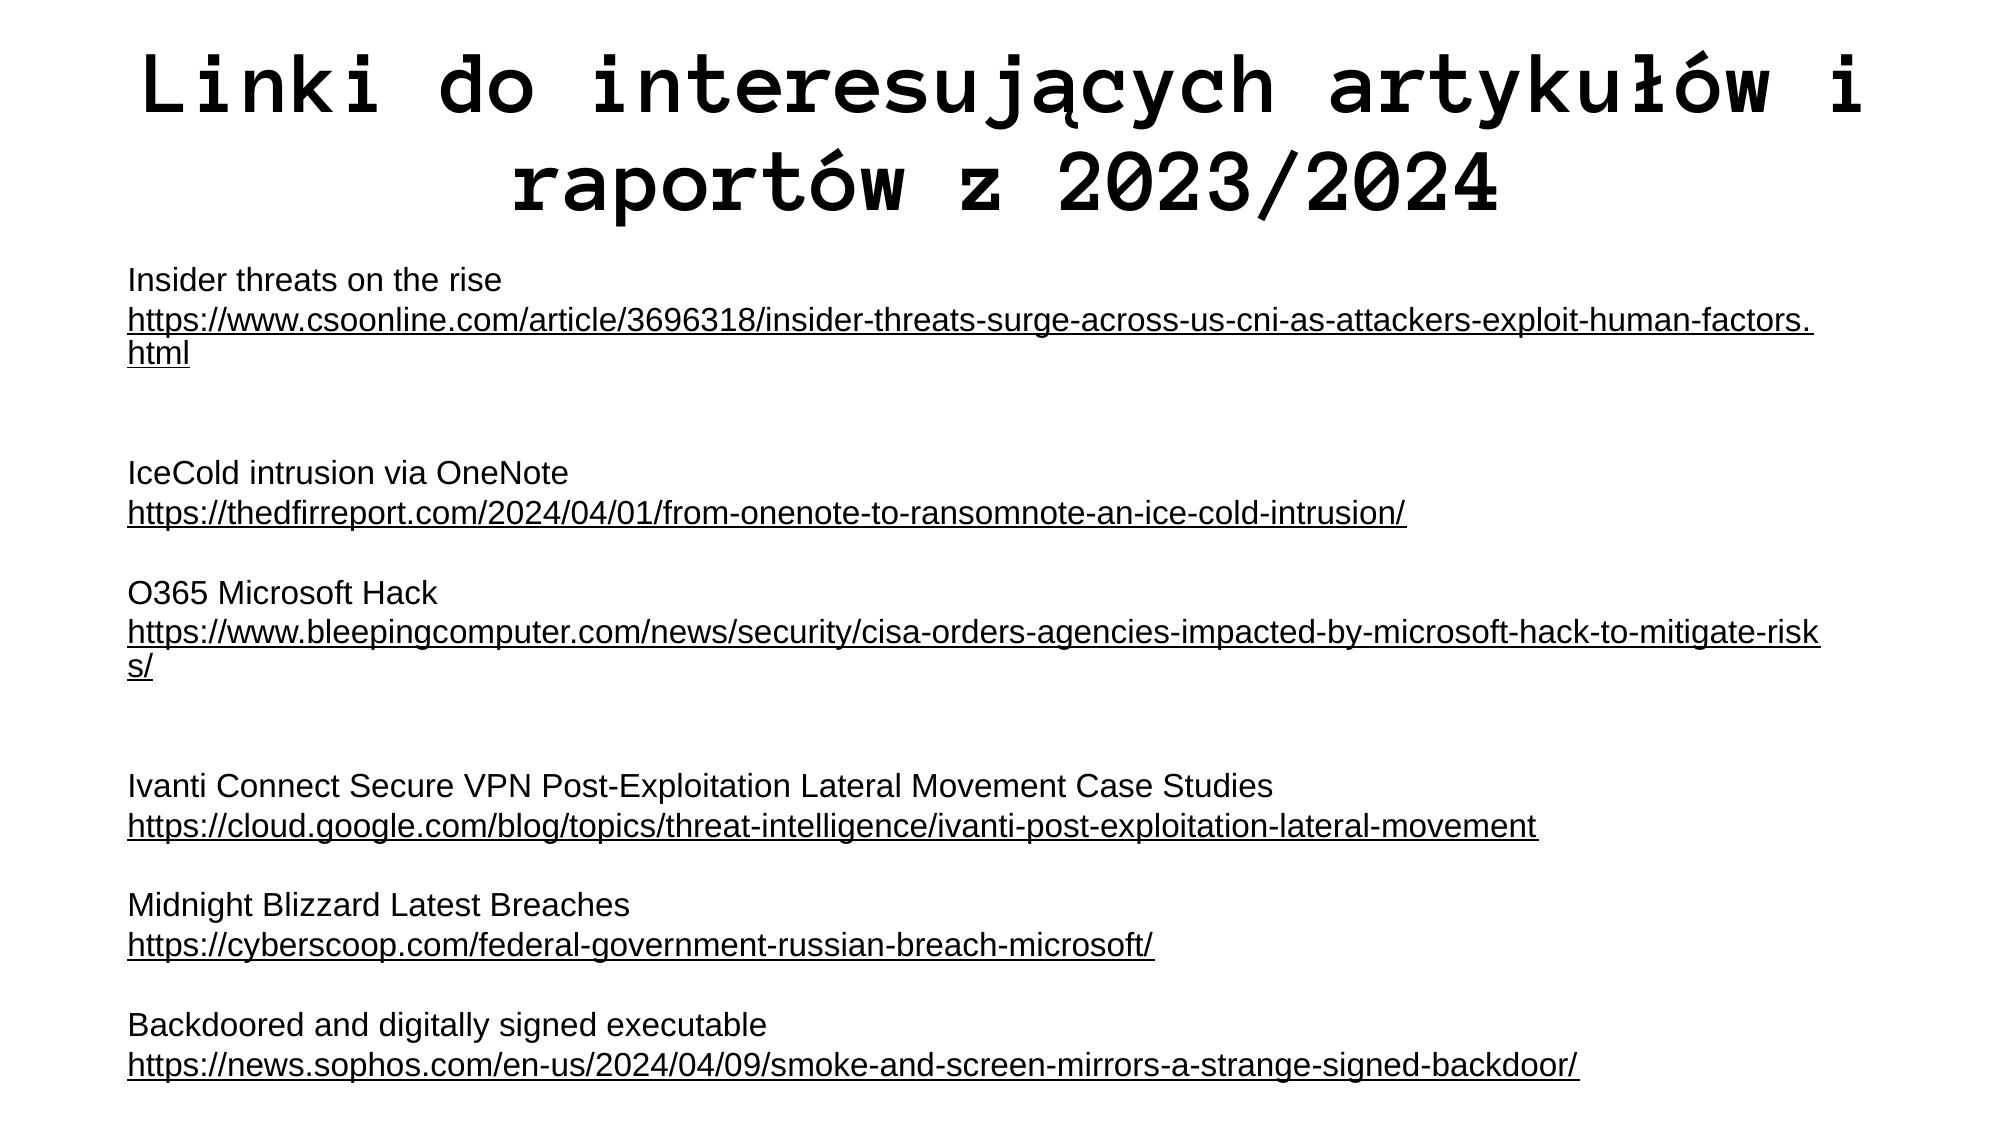

# Linki do interesujących artykułów i raportów z 2023/2024
Insider threats on the rise
https://www.csoonline.com/article/3696318/insider-threats-surge-across-us-cni-as-attackers-exploit-human-factors.html

IceCold intrusion via OneNote
https://thedfirreport.com/2024/04/01/from-onenote-to-ransomnote-an-ice-cold-intrusion/

O365 Microsoft Hack
https://www.bleepingcomputer.com/news/security/cisa-orders-agencies-impacted-by-microsoft-hack-to-mitigate-risks/

Ivanti Connect Secure VPN Post-Exploitation Lateral Movement Case Studies
https://cloud.google.com/blog/topics/threat-intelligence/ivanti-post-exploitation-lateral-movement

Midnight Blizzard Latest Breaches
https://cyberscoop.com/federal-government-russian-breach-microsoft/

Backdoored and digitally signed executable
https://news.sophos.com/en-us/2024/04/09/smoke-and-screen-mirrors-a-strange-signed-backdoor/